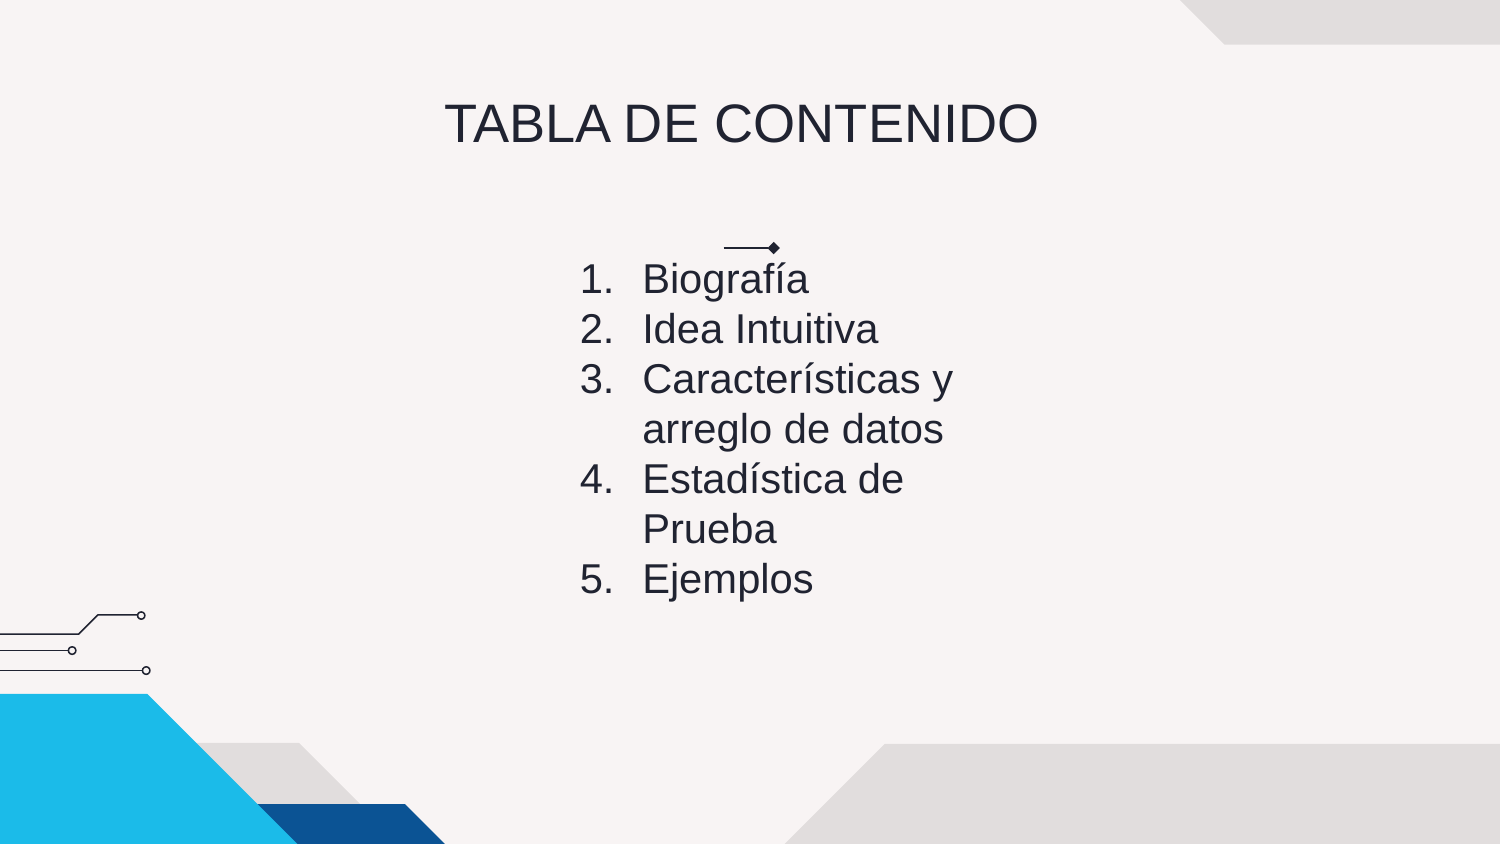

# TABLA DE CONTENIDO
Biografía
Idea Intuitiva
Características y arreglo de datos
Estadística de Prueba
Ejemplos